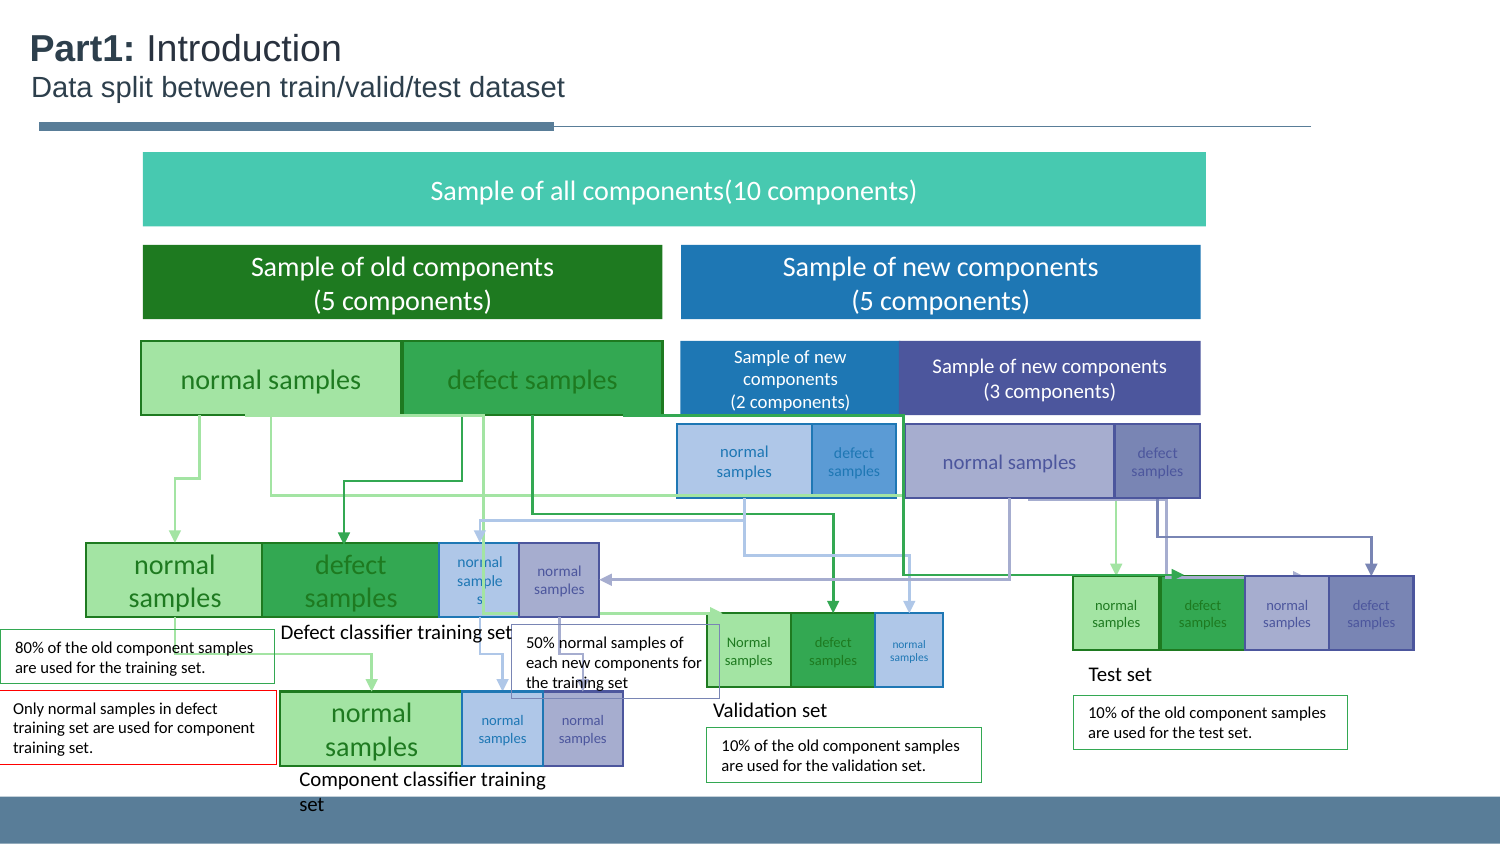

Part1: Introduction
Data split between train/valid/test dataset
Sample of all components(10 components)
Sample of old components
(5 components)
Sample of new components
(5 components)
Sample of new components
(2 components)
Sample of new components
(3 components)
normal samples
defect samples
normal samples
defect samples
normal samples
defect samples
normal samples
defect samples
normal samples
normal samples
defect samples
normal samples
defect samples
normal samples
Normal samples
defect samples
normal samples
normal samples
normal samples
normal samples
Defect classifier training set
50% normal samples of each new components for the training set
80% of the old component samples are used for the training set.
Test set
Validation set
Only normal samples in defect training set are used for component training set.
10% of the old component samples are used for the test set.
10% of the old component samples are used for the validation set.
Component classifier training set